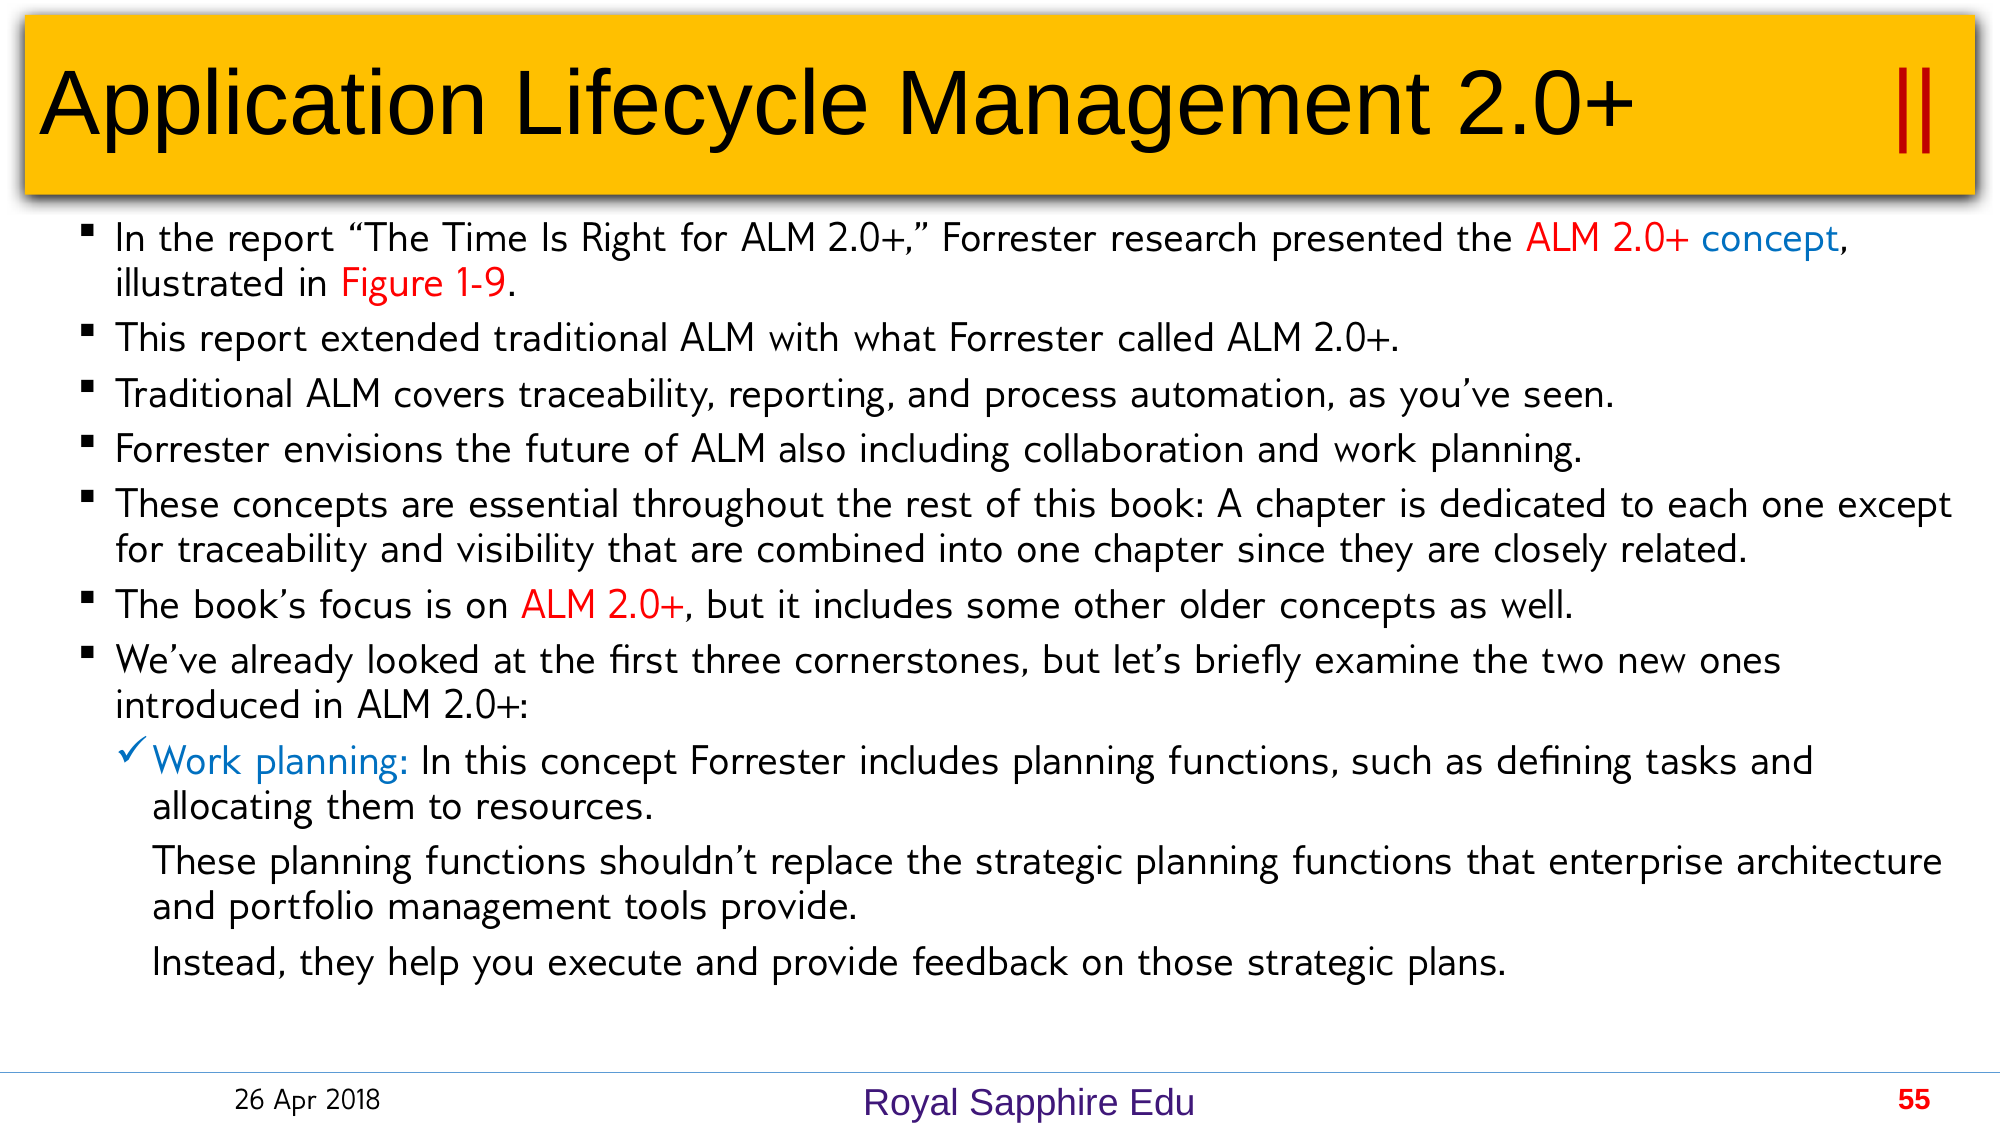

# Application Lifecycle Management 2.0+		  ||
In the report “The Time Is Right for ALM 2.0+,” Forrester research presented the ALM 2.0+ concept, illustrated in Figure 1-9.
This report extended traditional ALM with what Forrester called ALM 2.0+.
Traditional ALM covers traceability, reporting, and process automation, as you’ve seen.
Forrester envisions the future of ALM also including collaboration and work planning.
These concepts are essential throughout the rest of this book: A chapter is dedicated to each one except for traceability and visibility that are combined into one chapter since they are closely related.
The book’s focus is on ALM 2.0+, but it includes some other older concepts as well.
We’ve already looked at the first three cornerstones, but let’s briefly examine the two new ones introduced in ALM 2.0+:
Work planning: In this concept Forrester includes planning functions, such as defining tasks and allocating them to resources.
These planning functions shouldn’t replace the strategic planning functions that enterprise architecture and portfolio management tools provide.
Instead, they help you execute and provide feedback on those strategic plans.
26 Apr 2018
55